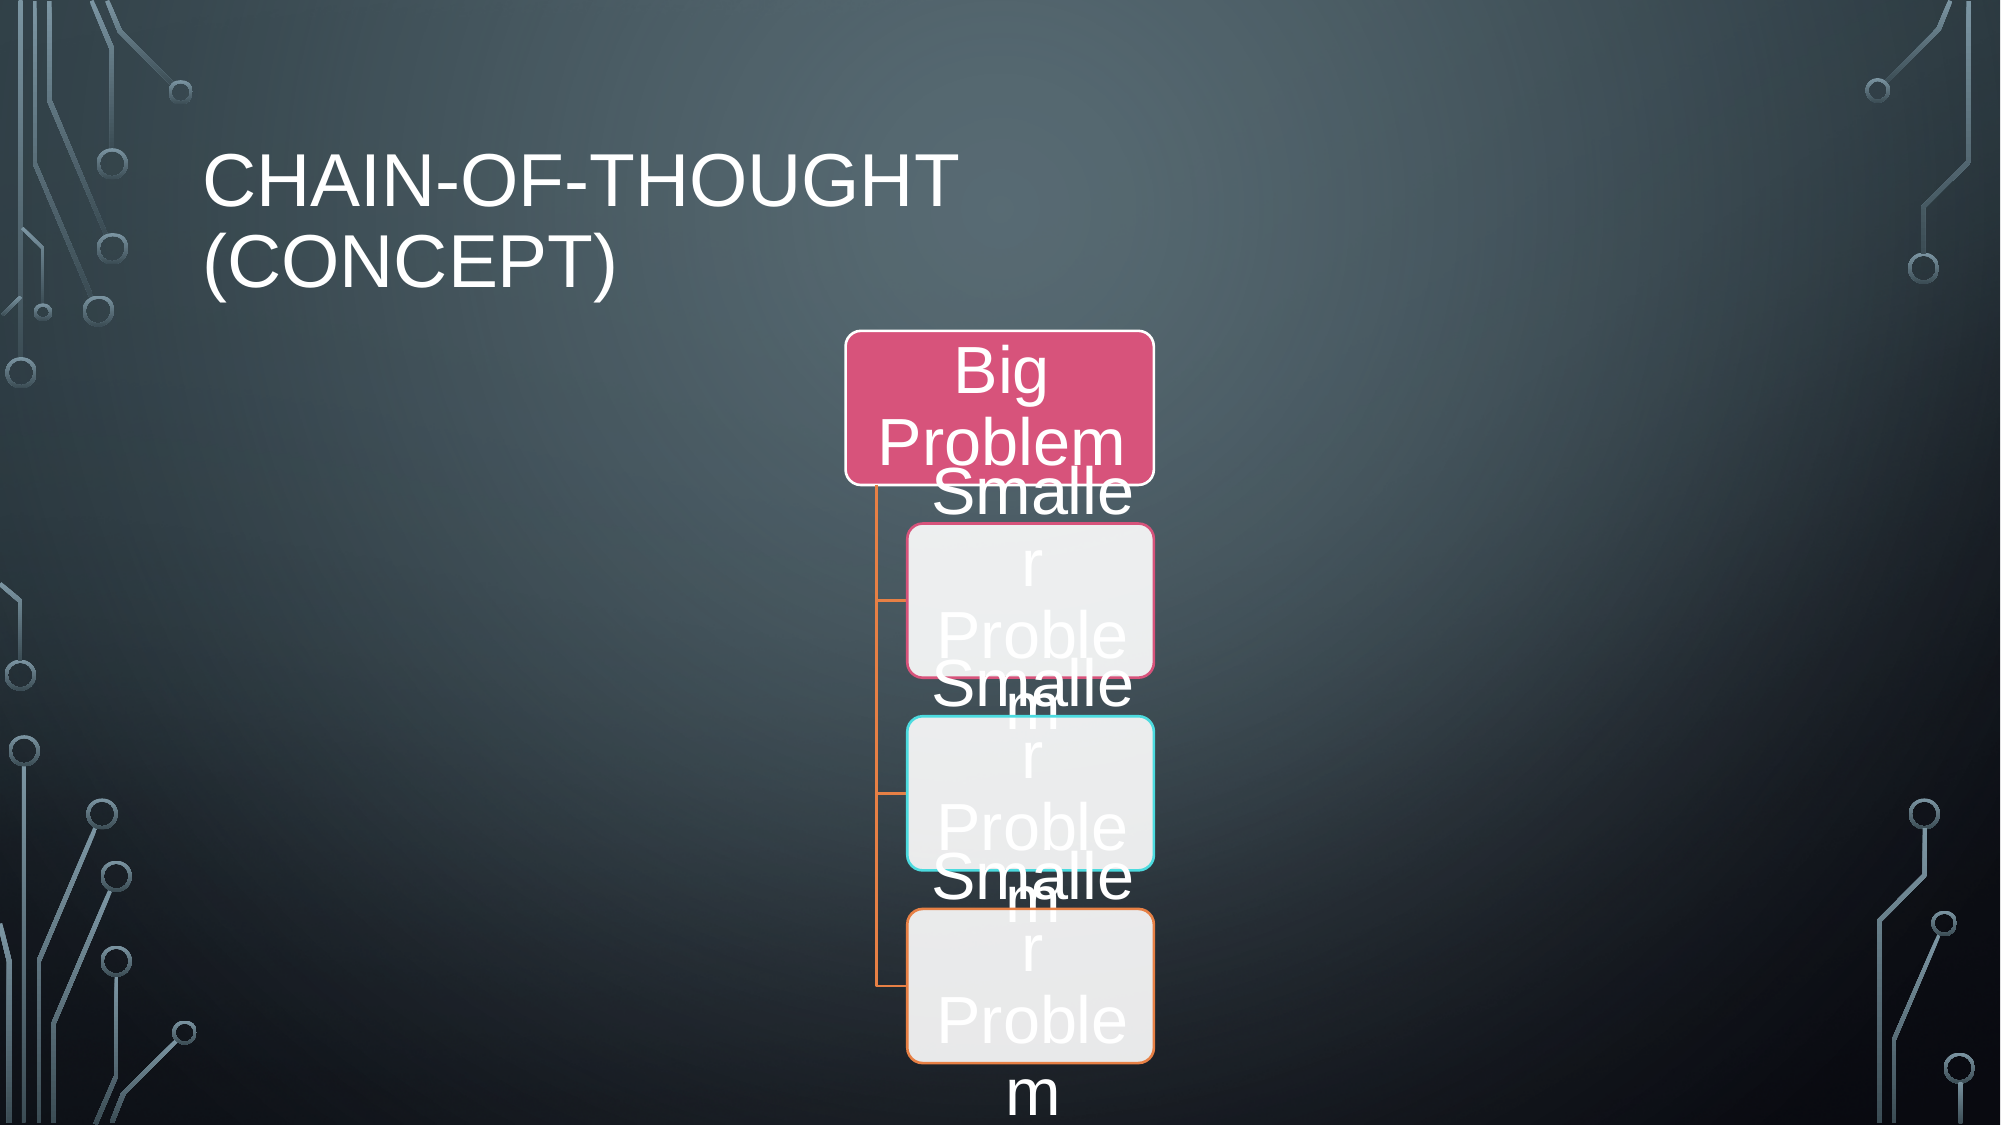

# Chain-of-Thought (Concept)
Big Problem
Smaller Problem
Smaller Problem
Smaller Problem